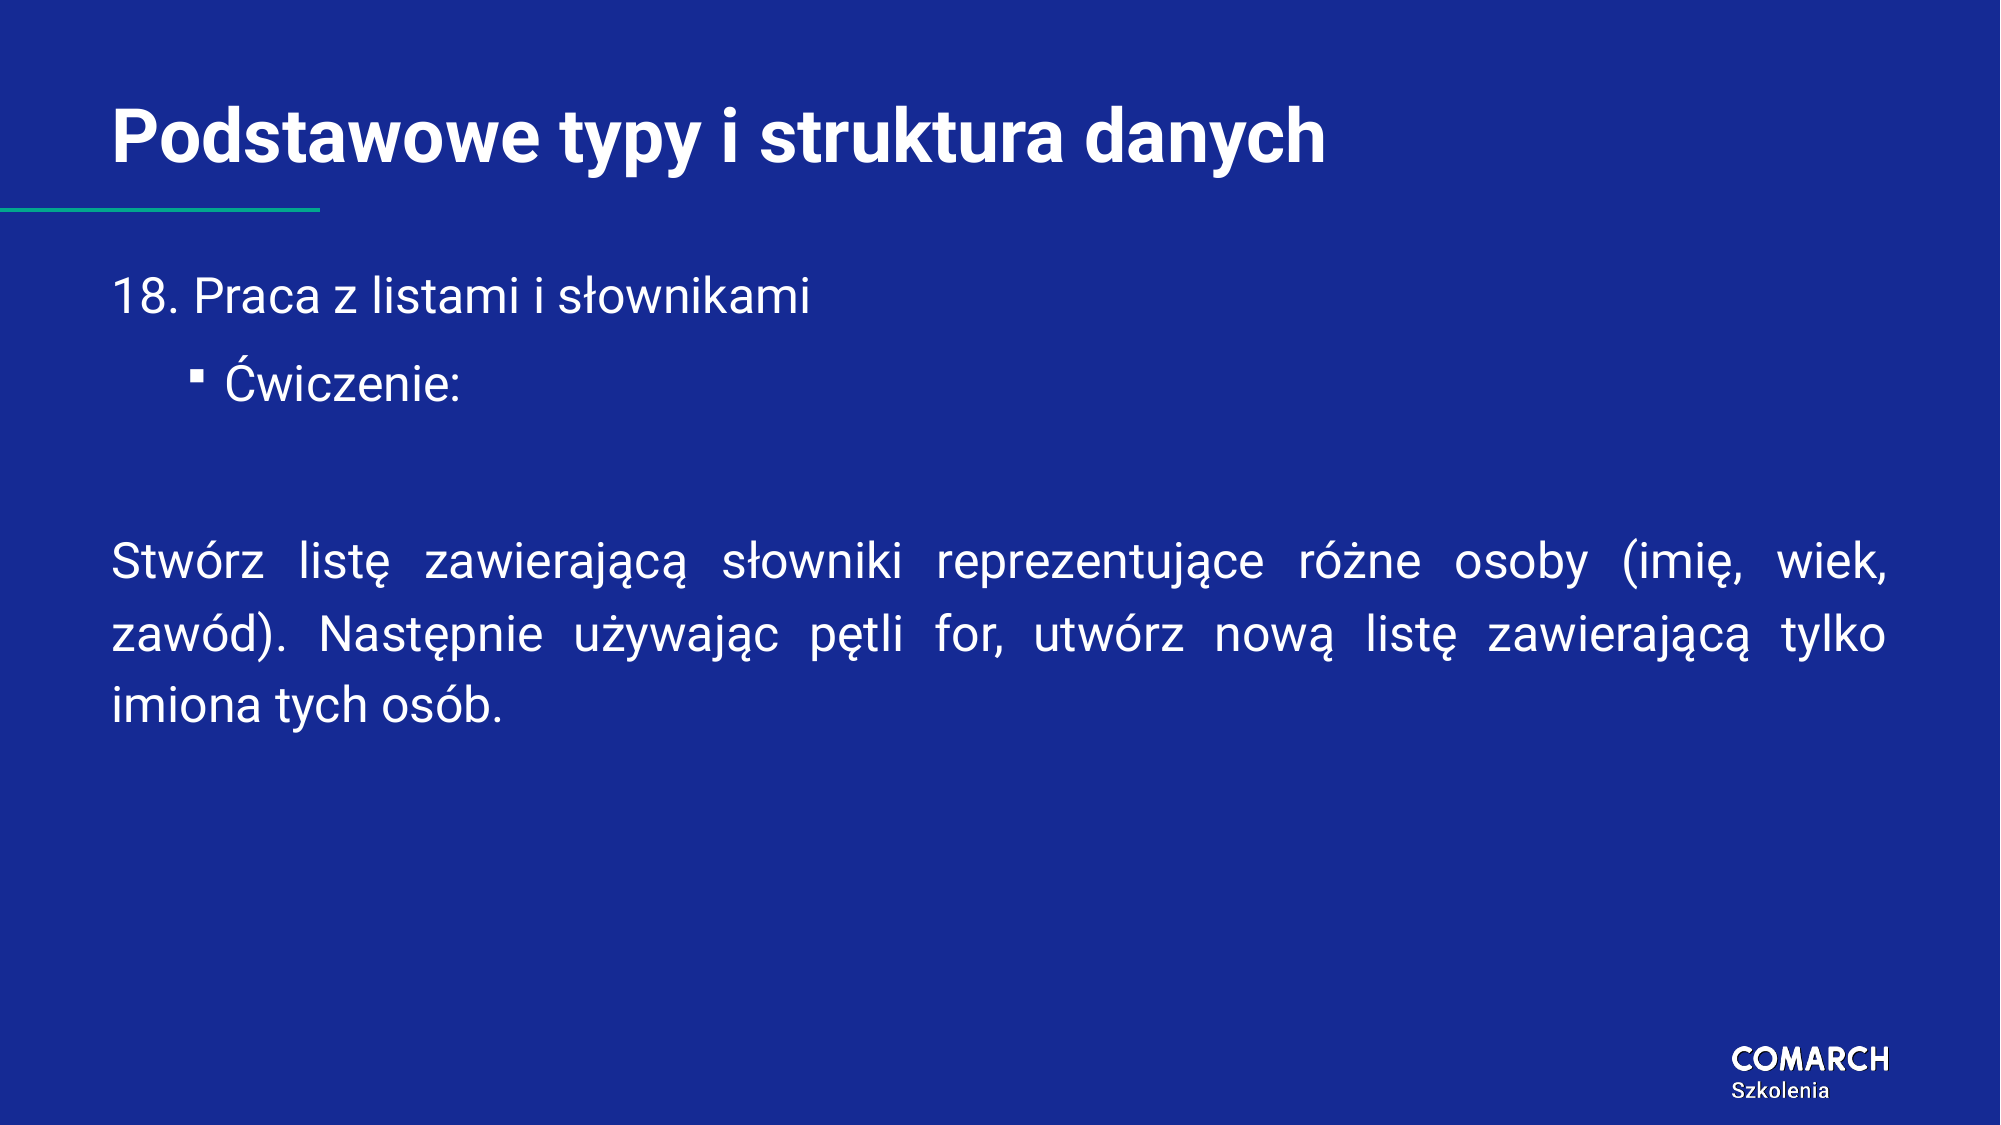

# Podstawowe typy i struktura danych
18. Praca z listami i słownikami
Ćwiczenie:

Stwórz listę zawierającą słowniki reprezentujące różne osoby (imię, wiek, zawód). Następnie używając pętli for, utwórz nową listę zawierającą tylko imiona tych osób.